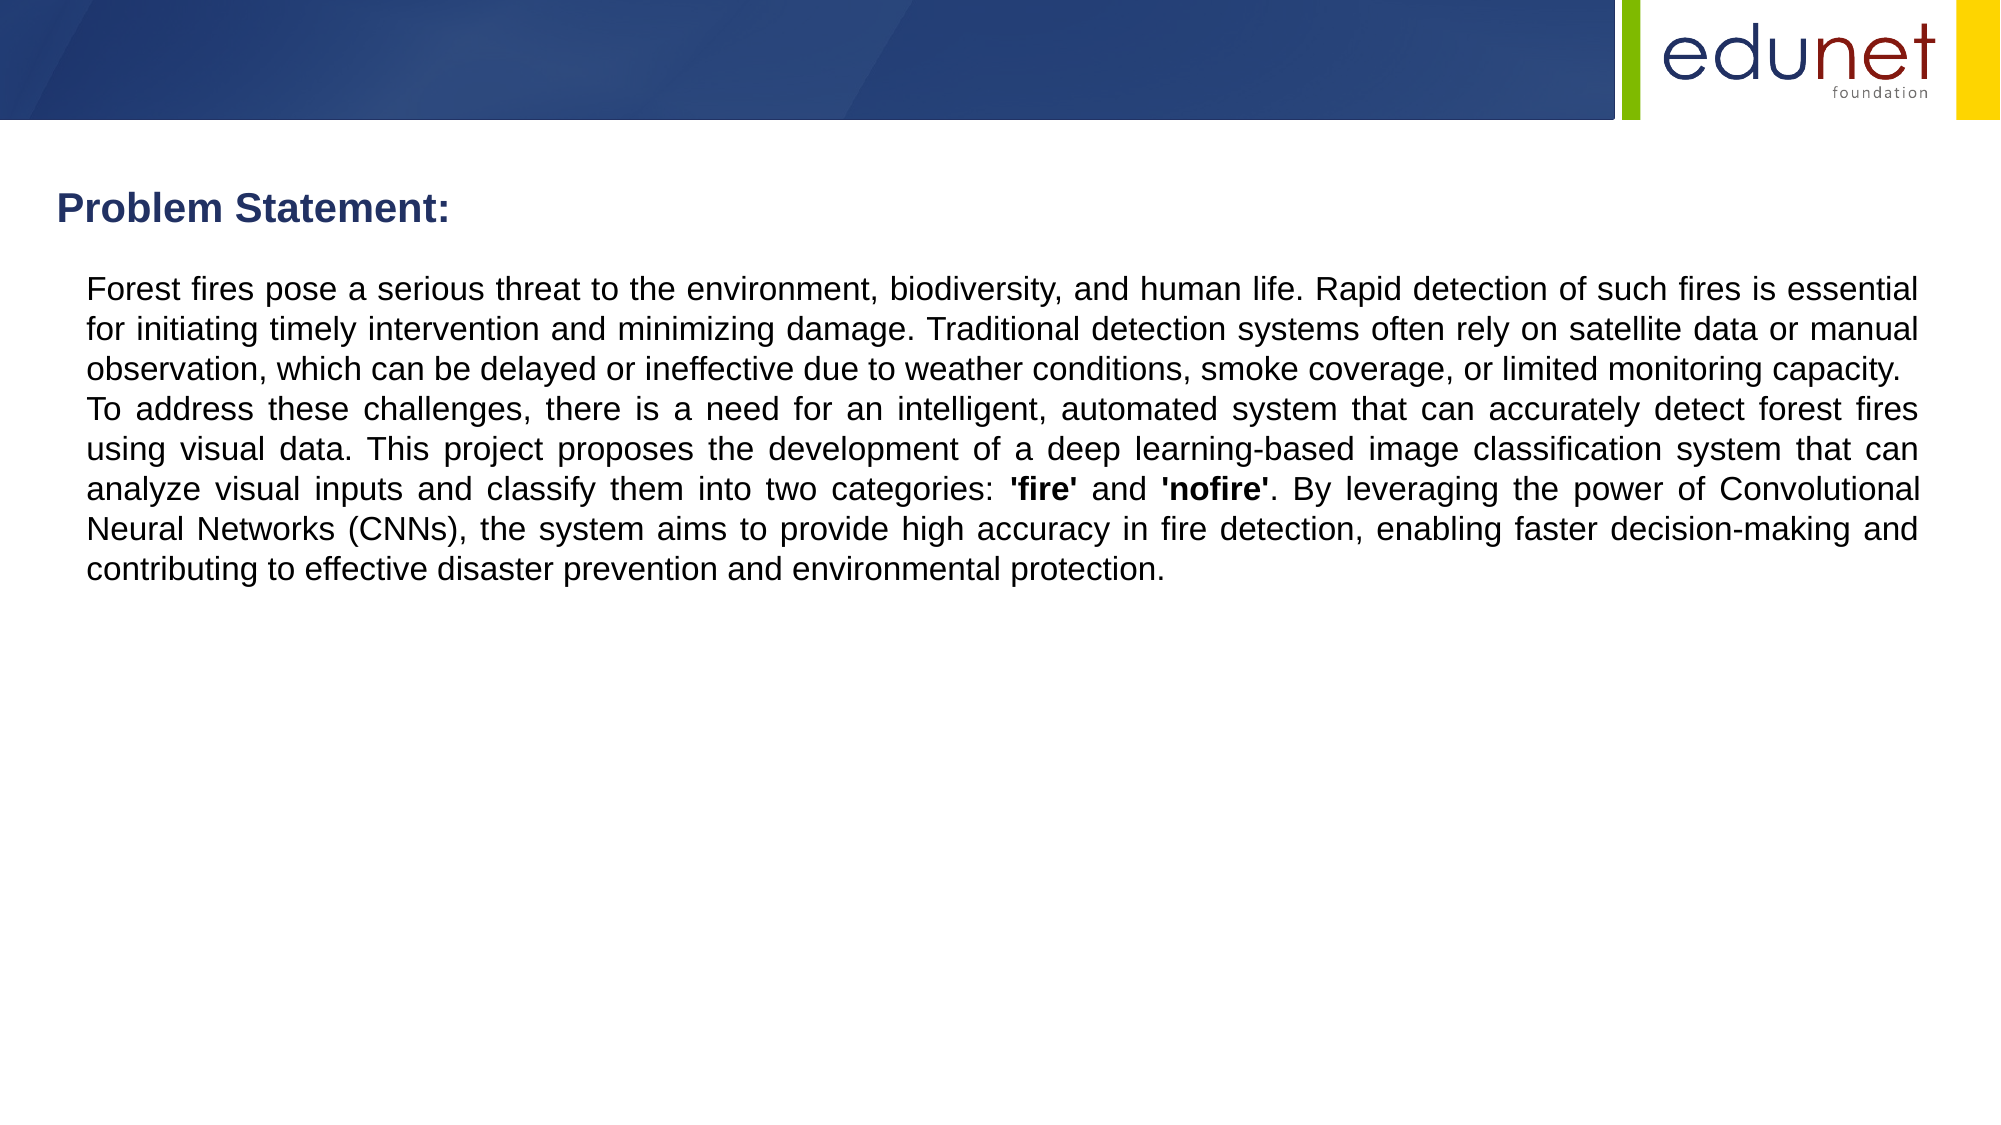

Problem Statement:
Forest fires pose a serious threat to the environment, biodiversity, and human life. Rapid detection of such fires is essential for initiating timely intervention and minimizing damage. Traditional detection systems often rely on satellite data or manual observation, which can be delayed or ineffective due to weather conditions, smoke coverage, or limited monitoring capacity.
To address these challenges, there is a need for an intelligent, automated system that can accurately detect forest fires using visual data. This project proposes the development of a deep learning-based image classification system that can analyze visual inputs and classify them into two categories: 'fire' and 'nofire'. By leveraging the power of Convolutional Neural Networks (CNNs), the system aims to provide high accuracy in fire detection, enabling faster decision-making and contributing to effective disaster prevention and environmental protection.